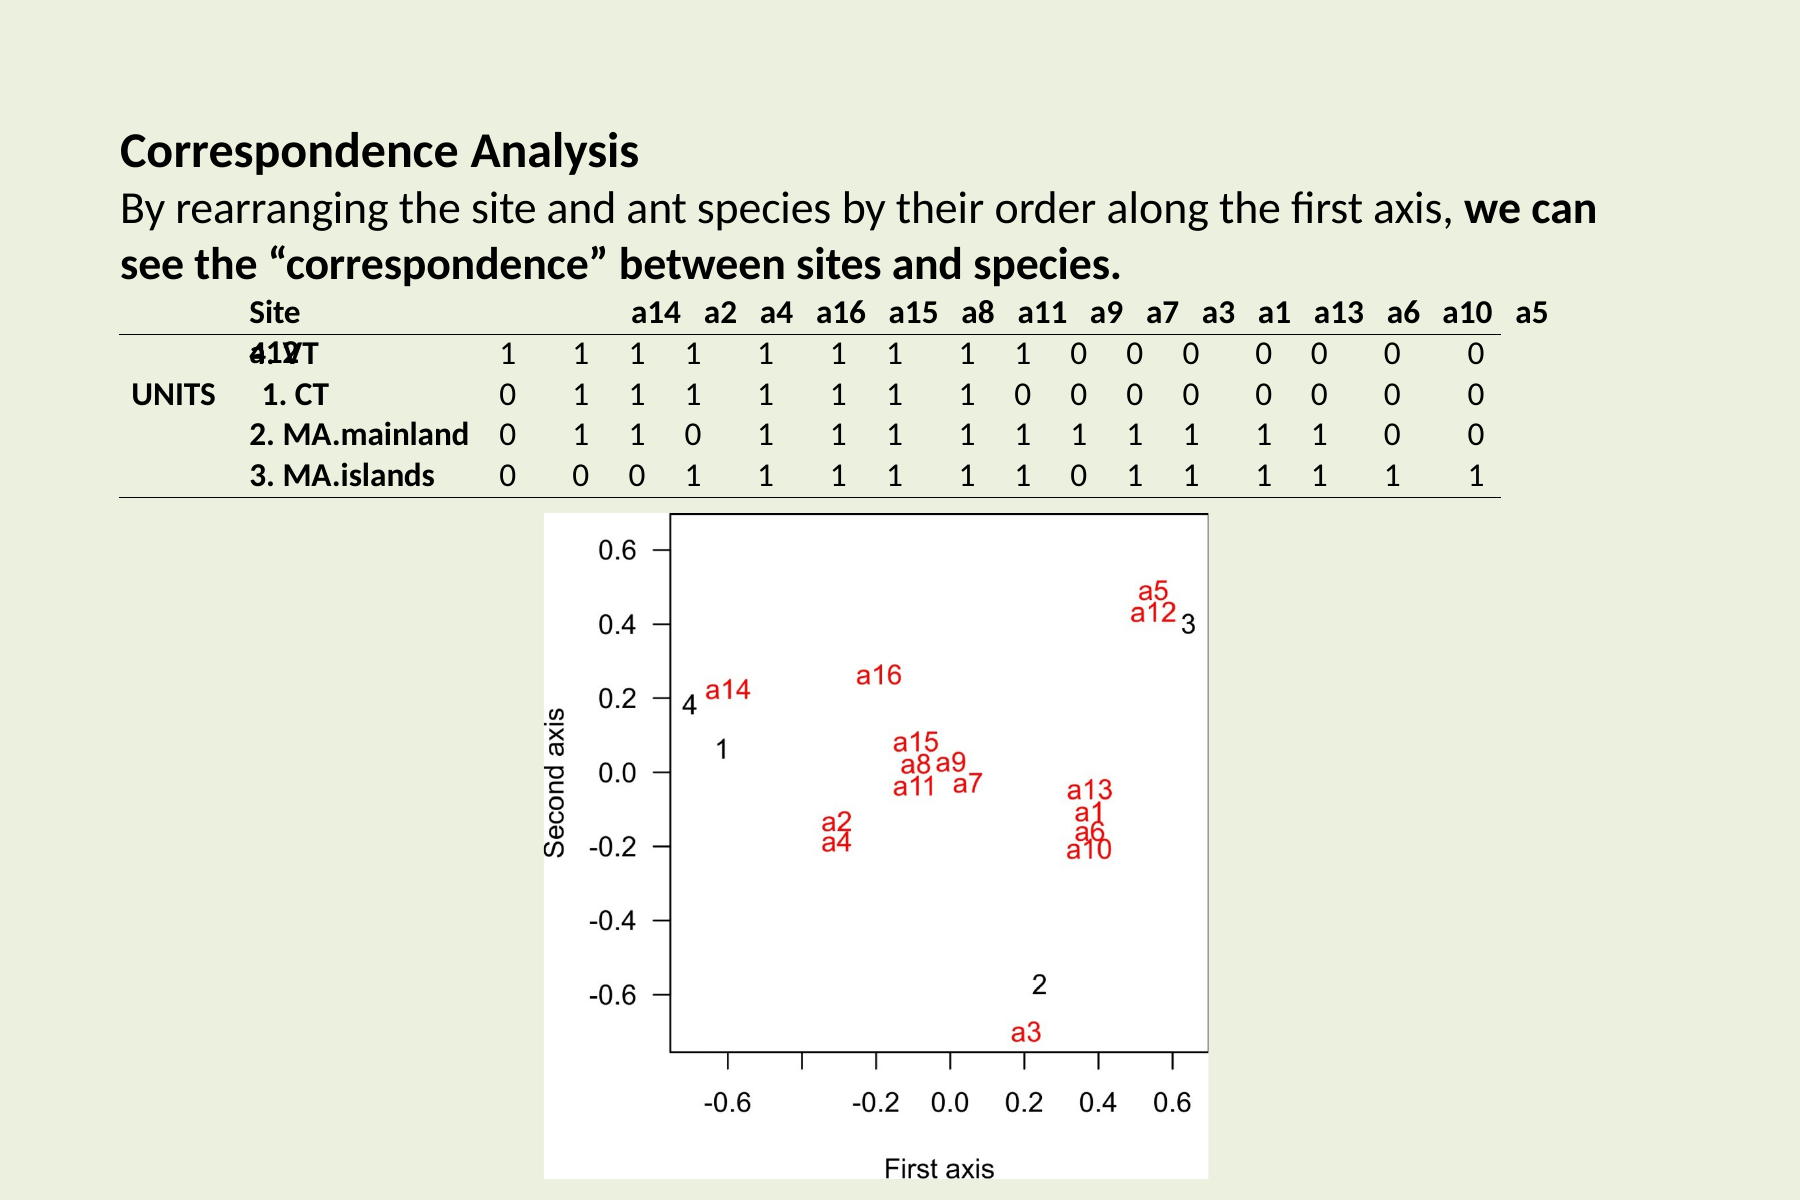

# Correspondence Analysis
By rearranging the site and ant species by their order along the first axis, we can  see the “correspondence” between sites and species.
Site	a14	a2	a4	a16	a15	a8	a11	a9	a7	a3	a1	a13	a6	a10	a5	a12
| 4. VT | 1 | 1 1 1 | 1 | 1 1 | 1 1 0 0 0 | 0 0 | 0 0 |
| --- | --- | --- | --- | --- | --- | --- | --- |
| UNITS 1. CT | 0 | 1 1 1 | 1 | 1 1 | 1 0 0 0 0 | 0 0 | 0 0 |
| 2. MA.mainland | 0 | 1 1 0 | 1 | 1 1 | 1 1 1 1 1 | 1 1 | 0 0 |
| 3. MA.islands | 0 | 0 0 1 | 1 | 1 1 | 1 1 0 1 1 | 1 1 | 1 1 |